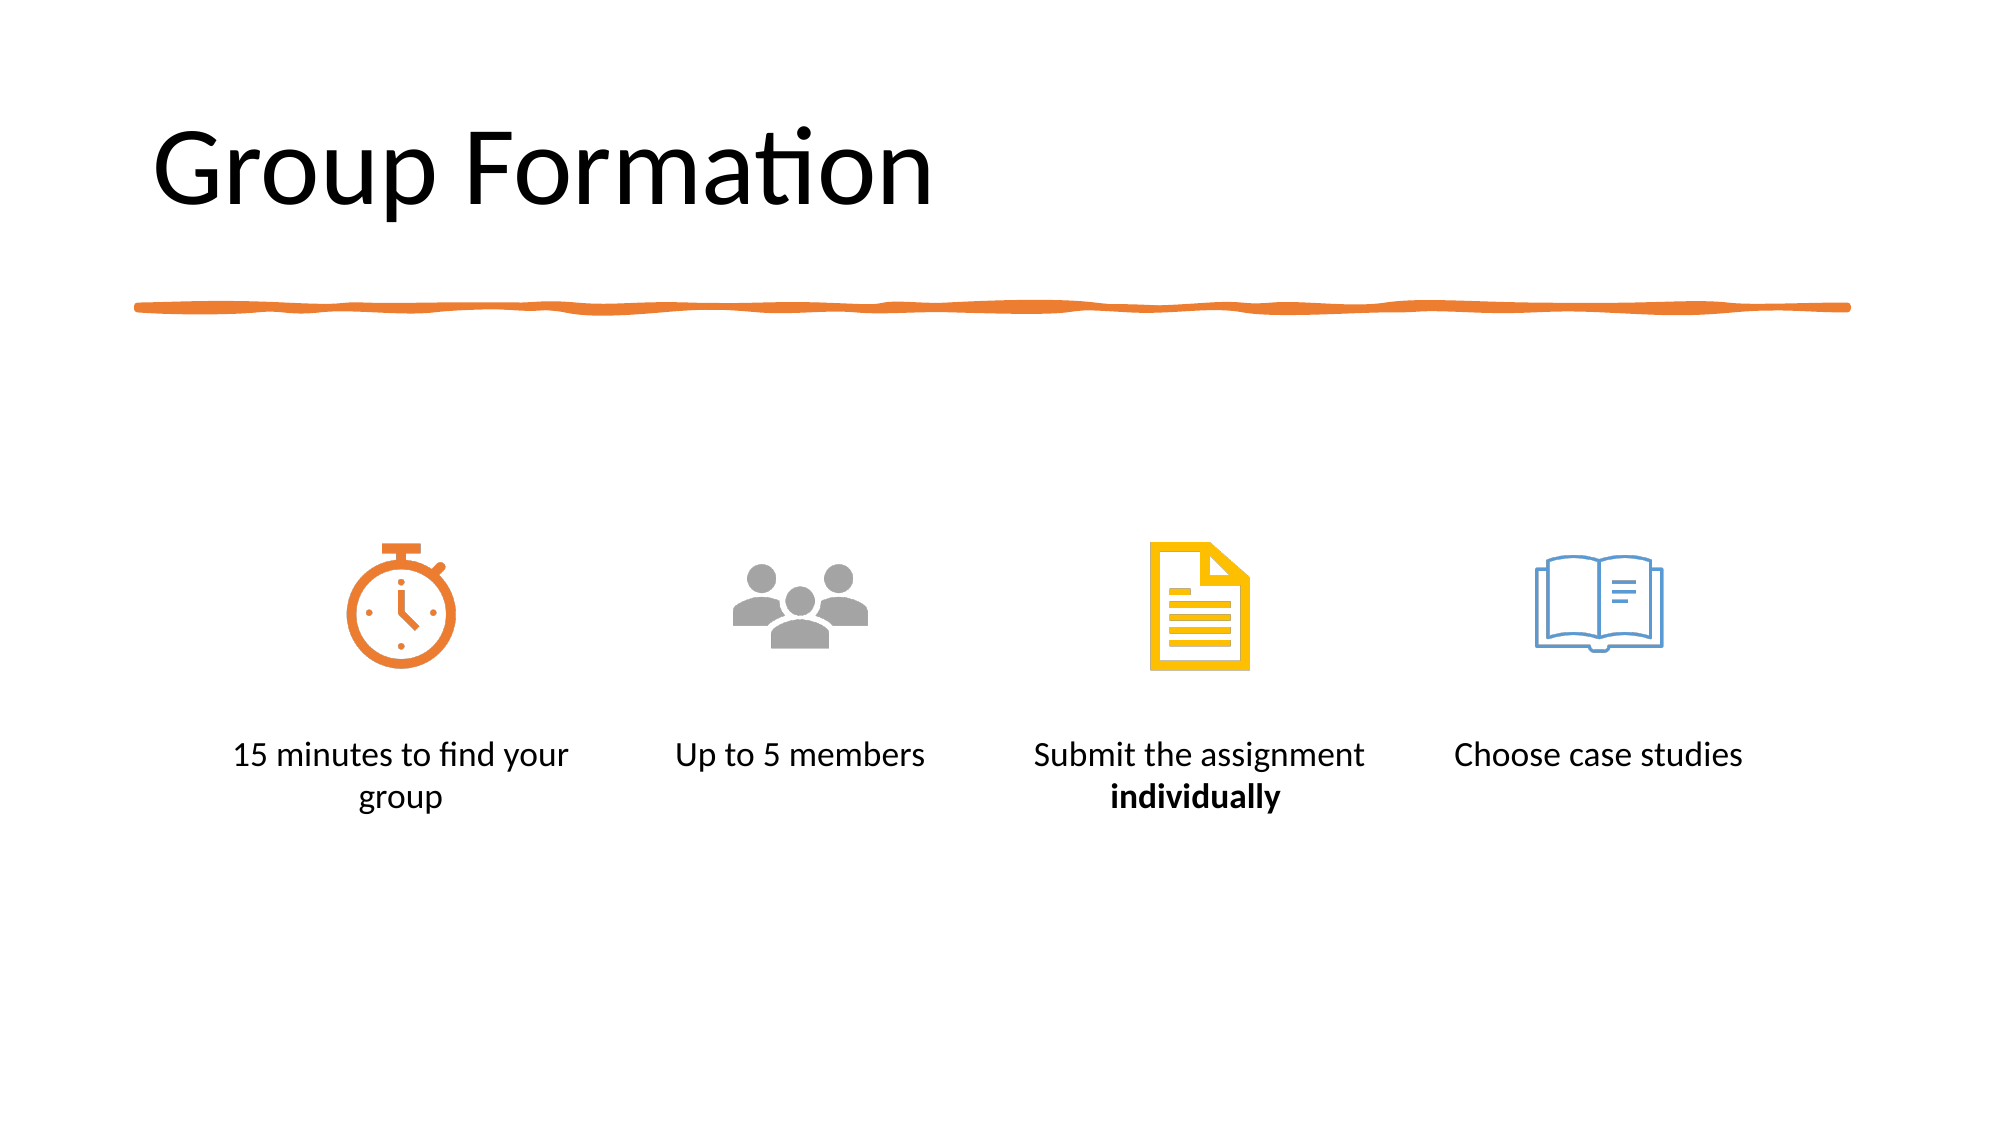

# Group Formation

15 minutes to find your group
Up to 5 members
Submit the assignment individually
Choose case studies